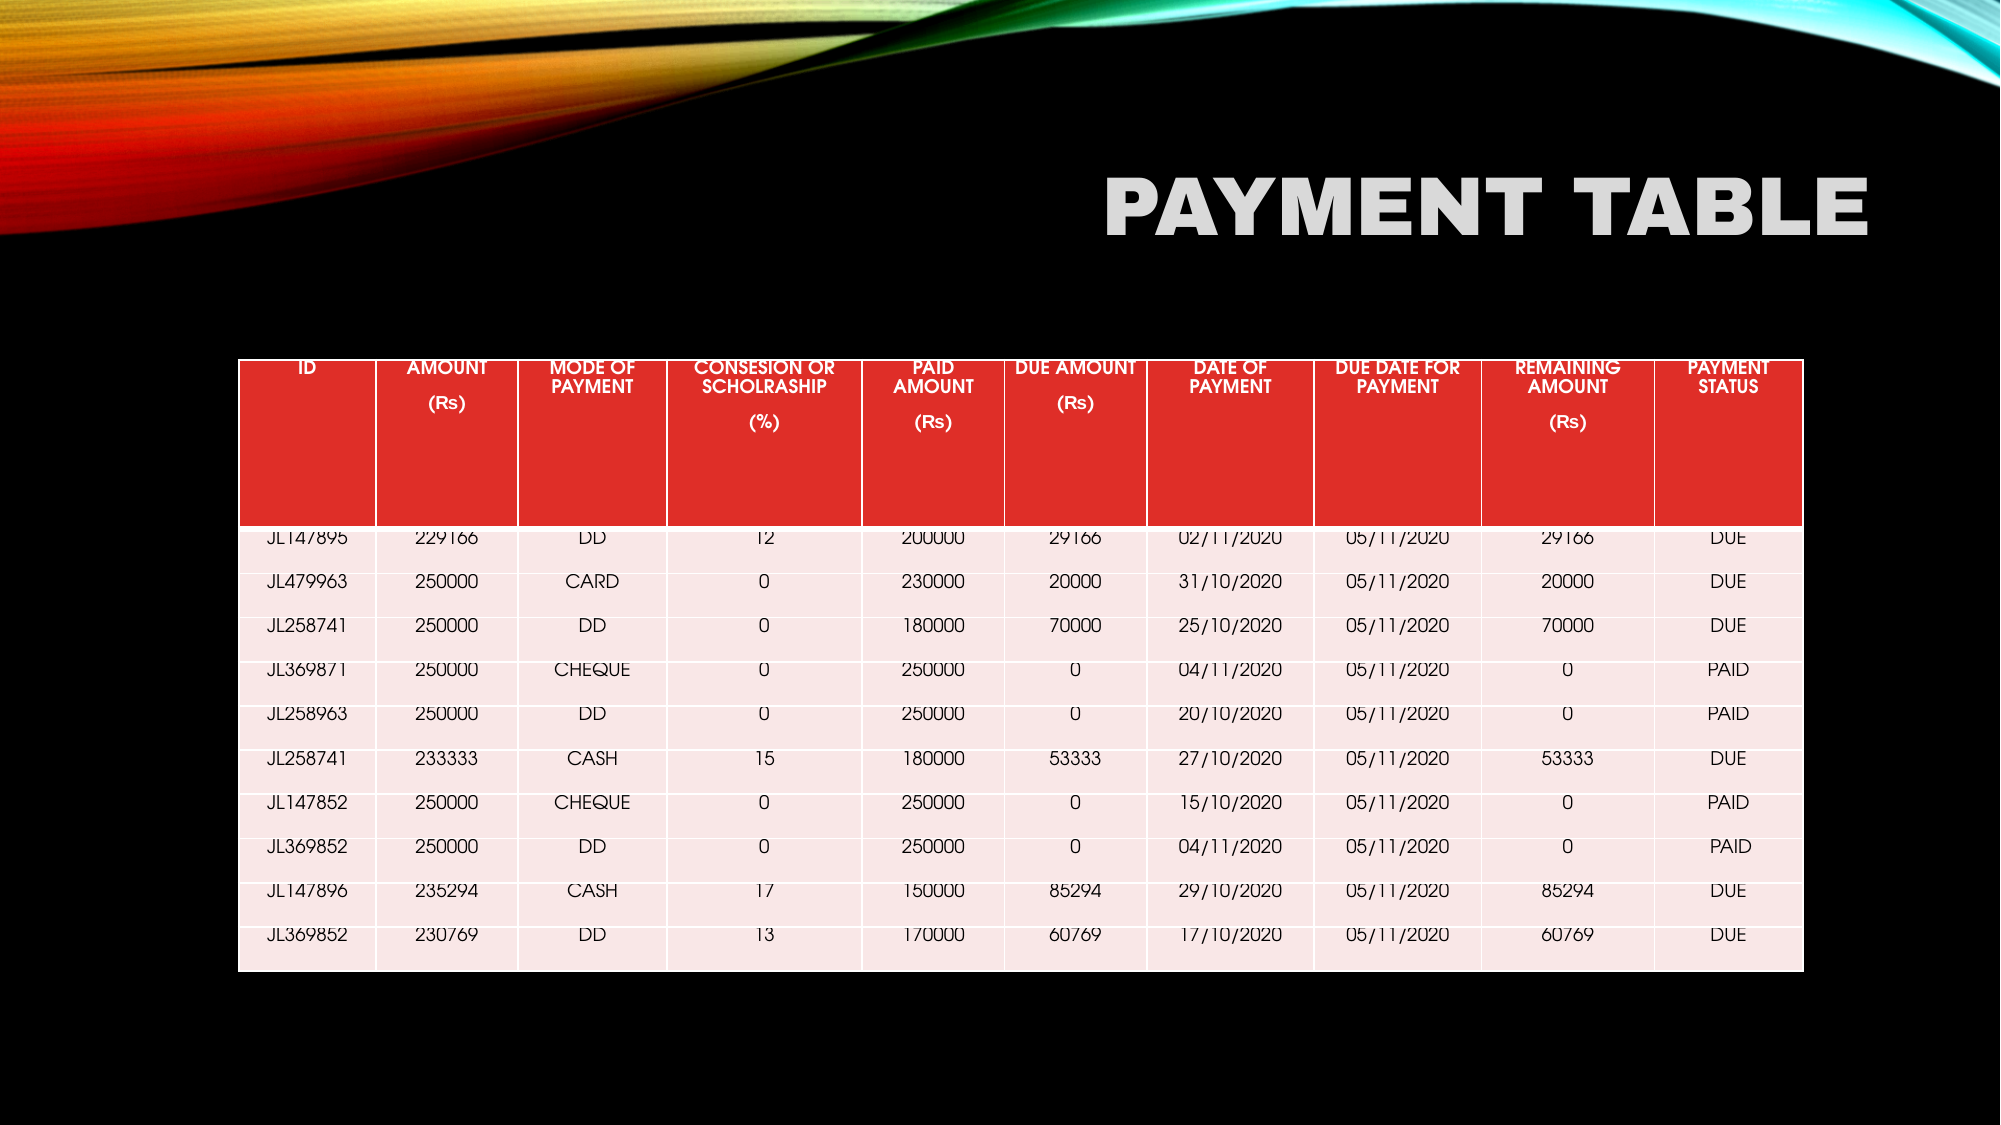

# PAYMENT TABLE
| ID | AMOUNT (₨) | MODE OF PAYMENT | CONSESION OR SCHOLRASHIP (%) | PAID AMOUNT (₨) | DUE AMOUNT (₨) | DATE OF PAYMENT | DUE DATE FOR PAYMENT | REMAINING AMOUNT (₨) | PAYMENT STATUS |
| --- | --- | --- | --- | --- | --- | --- | --- | --- | --- |
| JL147895 | 229166 | DD | 12 | 200000 | 29166 | 02/11/2020 | 05/11/2020 | 29166 | DUE |
| JL479963 | 250000 | CARD | 0 | 230000 | 20000 | 31/10/2020 | 05/11/2020 | 20000 | DUE |
| JL258741 | 250000 | DD | 0 | 180000 | 70000 | 25/10/2020 | 05/11/2020 | 70000 | DUE |
| JL369871 | 250000 | CHEQUE | 0 | 250000 | 0 | 04/11/2020 | 05/11/2020 | 0 | PAID |
| JL258963 | 250000 | DD | 0 | 250000 | 0 | 20/10/2020 | 05/11/2020 | 0 | PAID |
| JL258741 | 233333 | CASH | 15 | 180000 | 53333 | 27/10/2020 | 05/11/2020 | 53333 | DUE |
| JL147852 | 250000 | CHEQUE | 0 | 250000 | 0 | 15/10/2020 | 05/11/2020 | 0 | PAID |
| JL369852 | 250000 | DD | 0 | 250000 | 0 | 04/11/2020 | 05/11/2020 | 0 | PAID |
| JL147896 | 235294 | CASH | 17 | 150000 | 85294 | 29/10/2020 | 05/11/2020 | 85294 | DUE |
| JL369852 | 230769 | DD | 13 | 170000 | 60769 | 17/10/2020 | 05/11/2020 | 60769 | DUE |